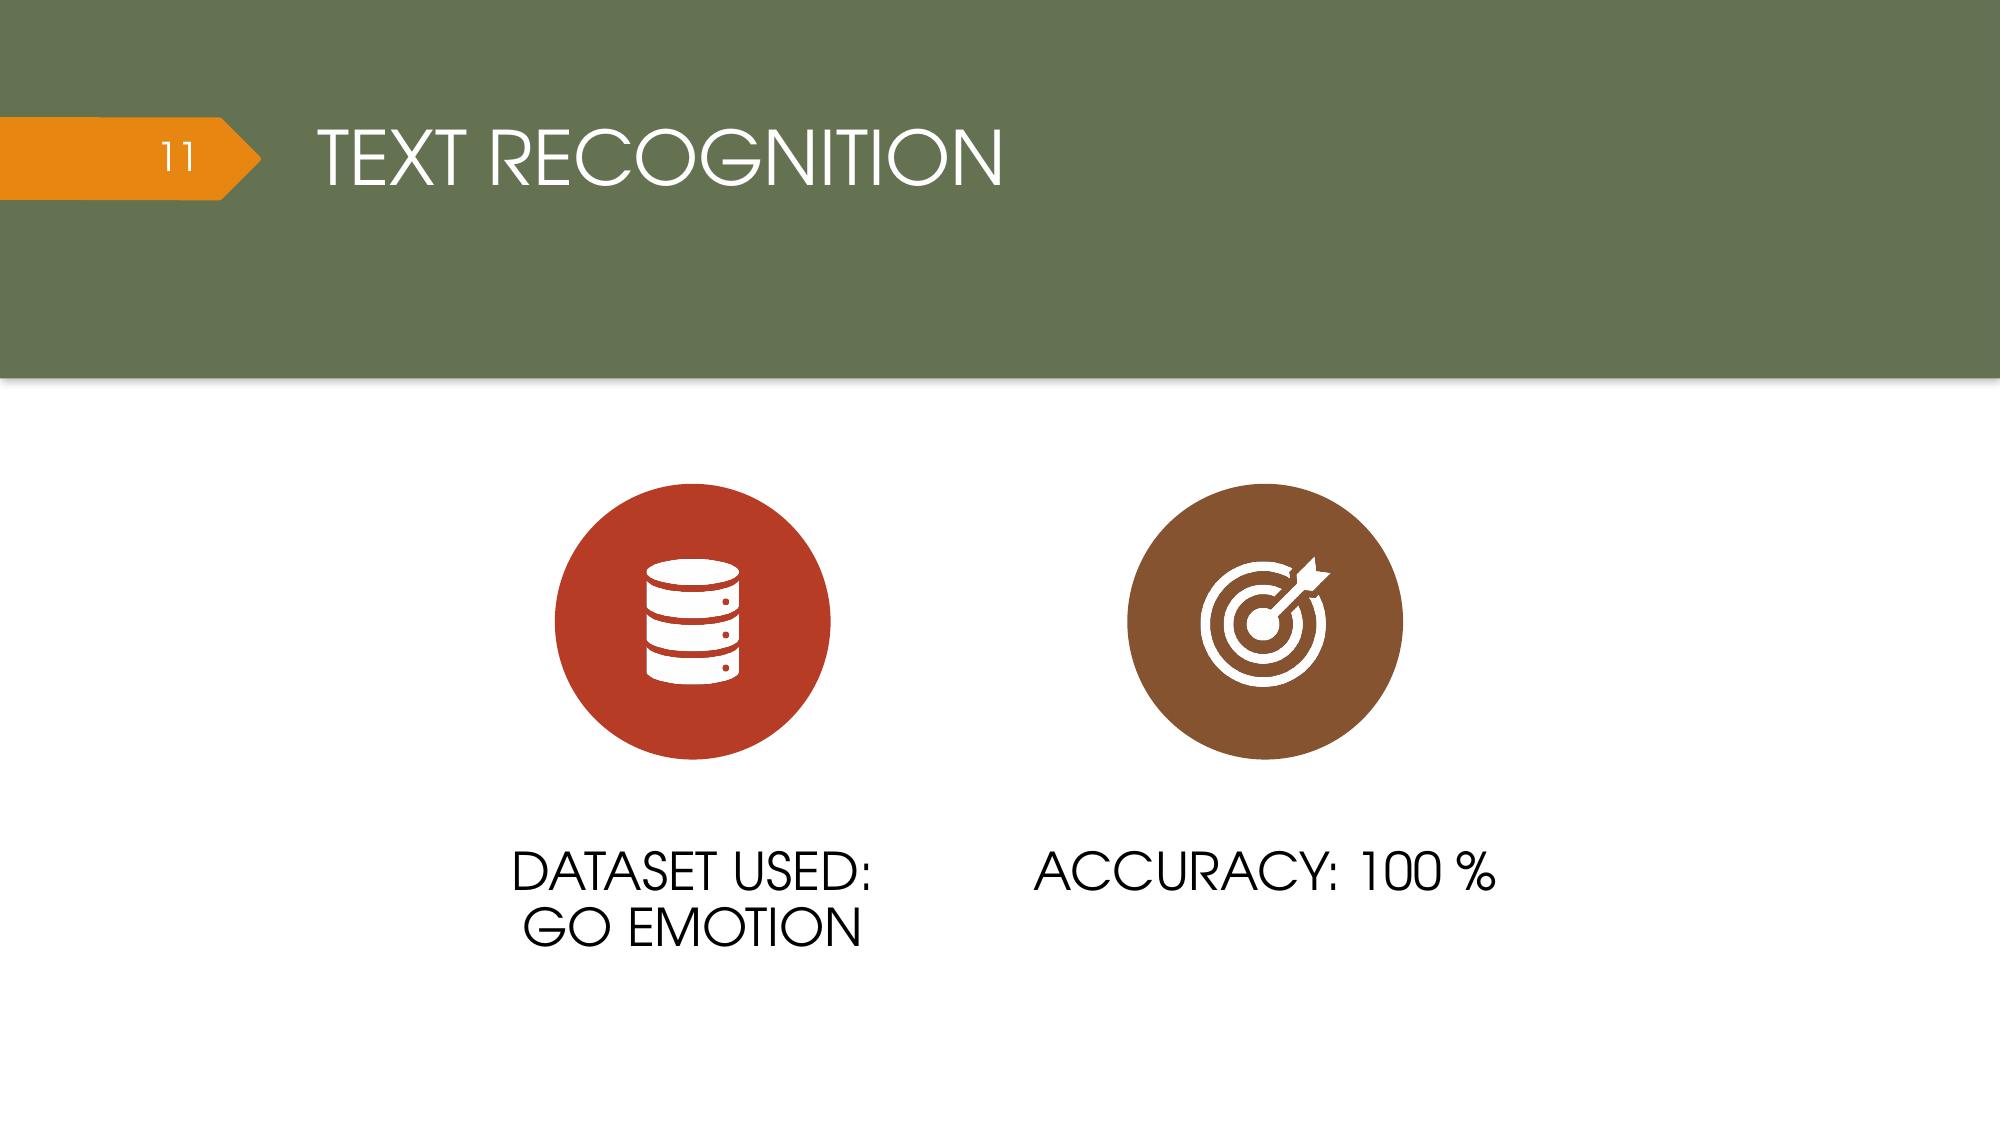

# TEXT RECOGNITION

11
DATASET USED: GO EMOTION
ACCURACY: 100 %